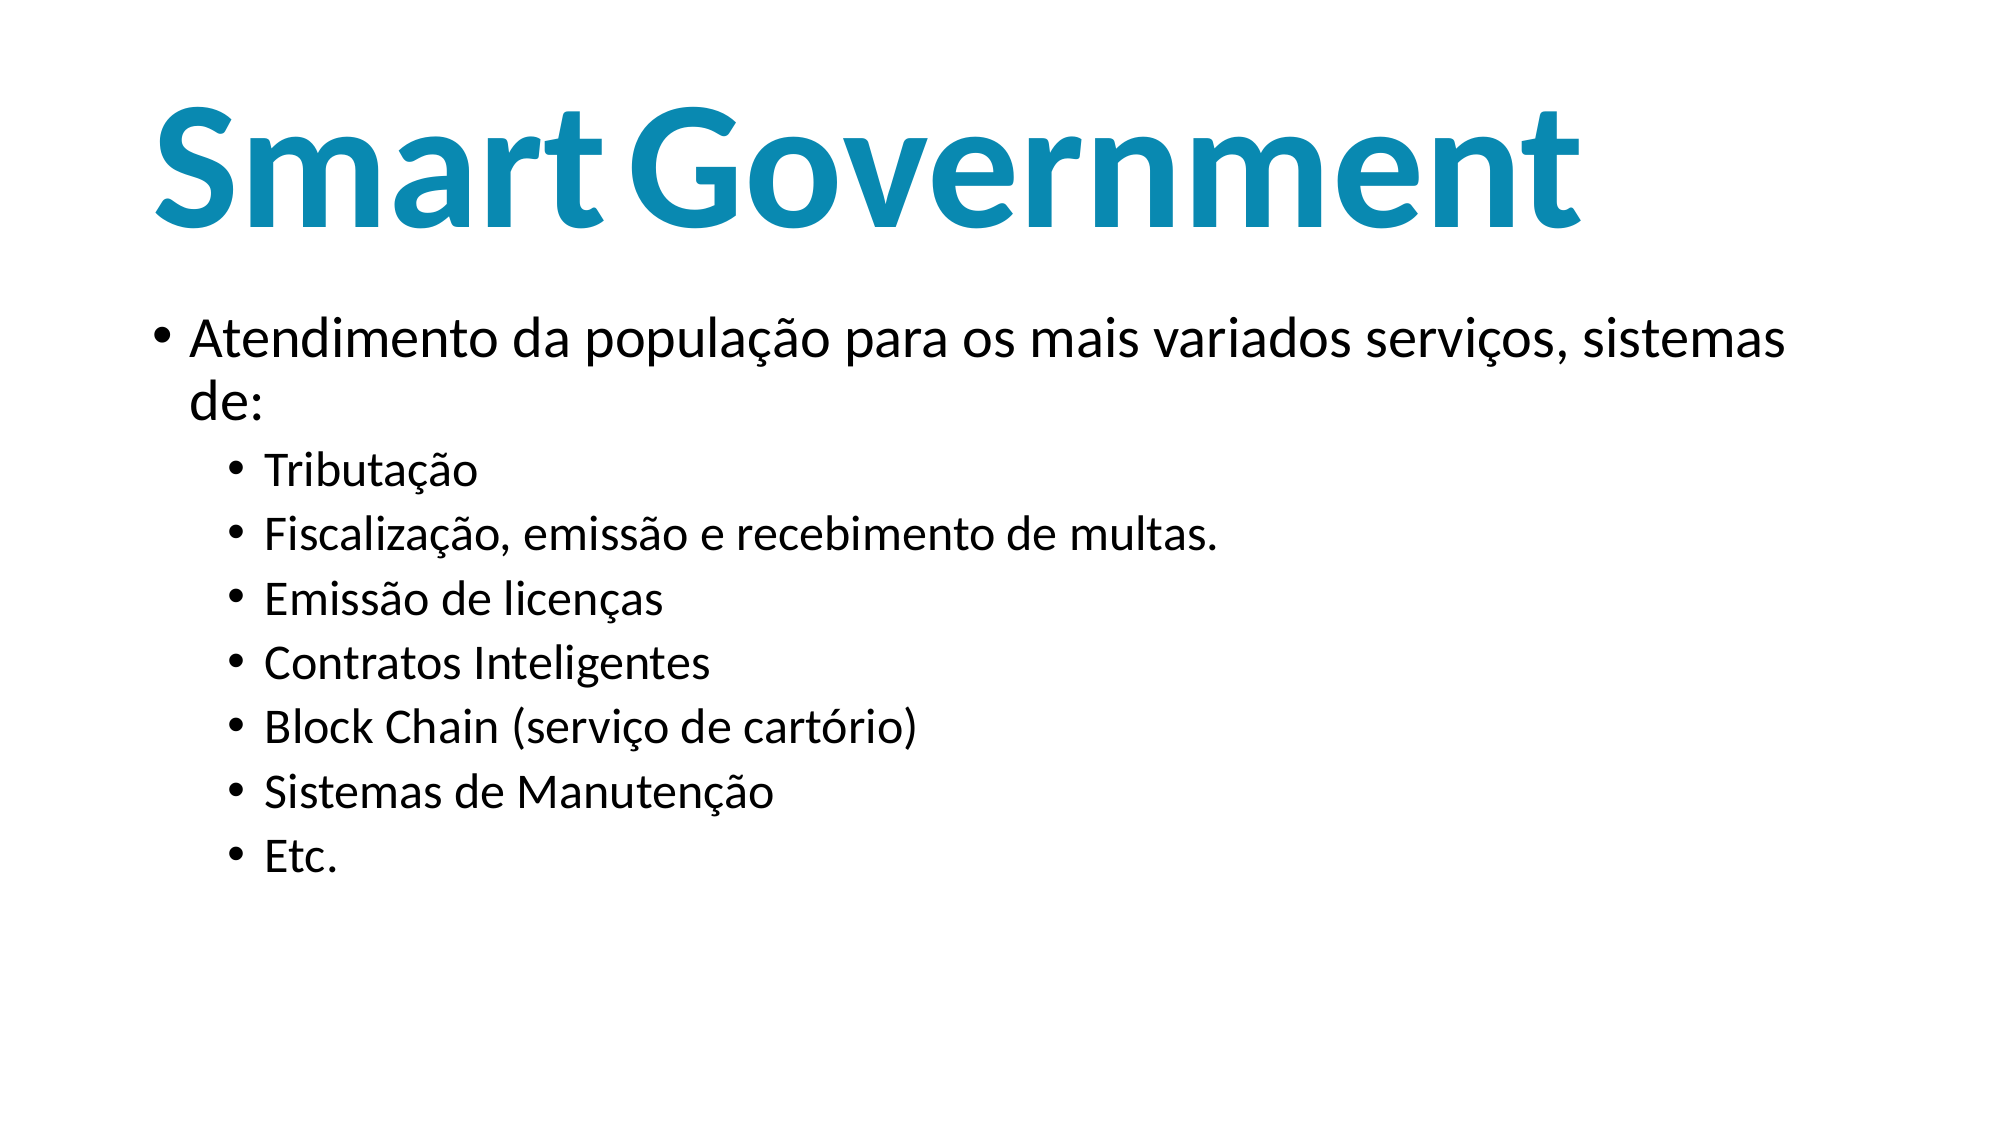

# Smart Government
Atendimento da população para os mais variados serviços, sistemas de:
Tributação
Fiscalização, emissão e recebimento de multas.
Emissão de licenças
Contratos Inteligentes
Block Chain (serviço de cartório)
Sistemas de Manutenção
Etc.